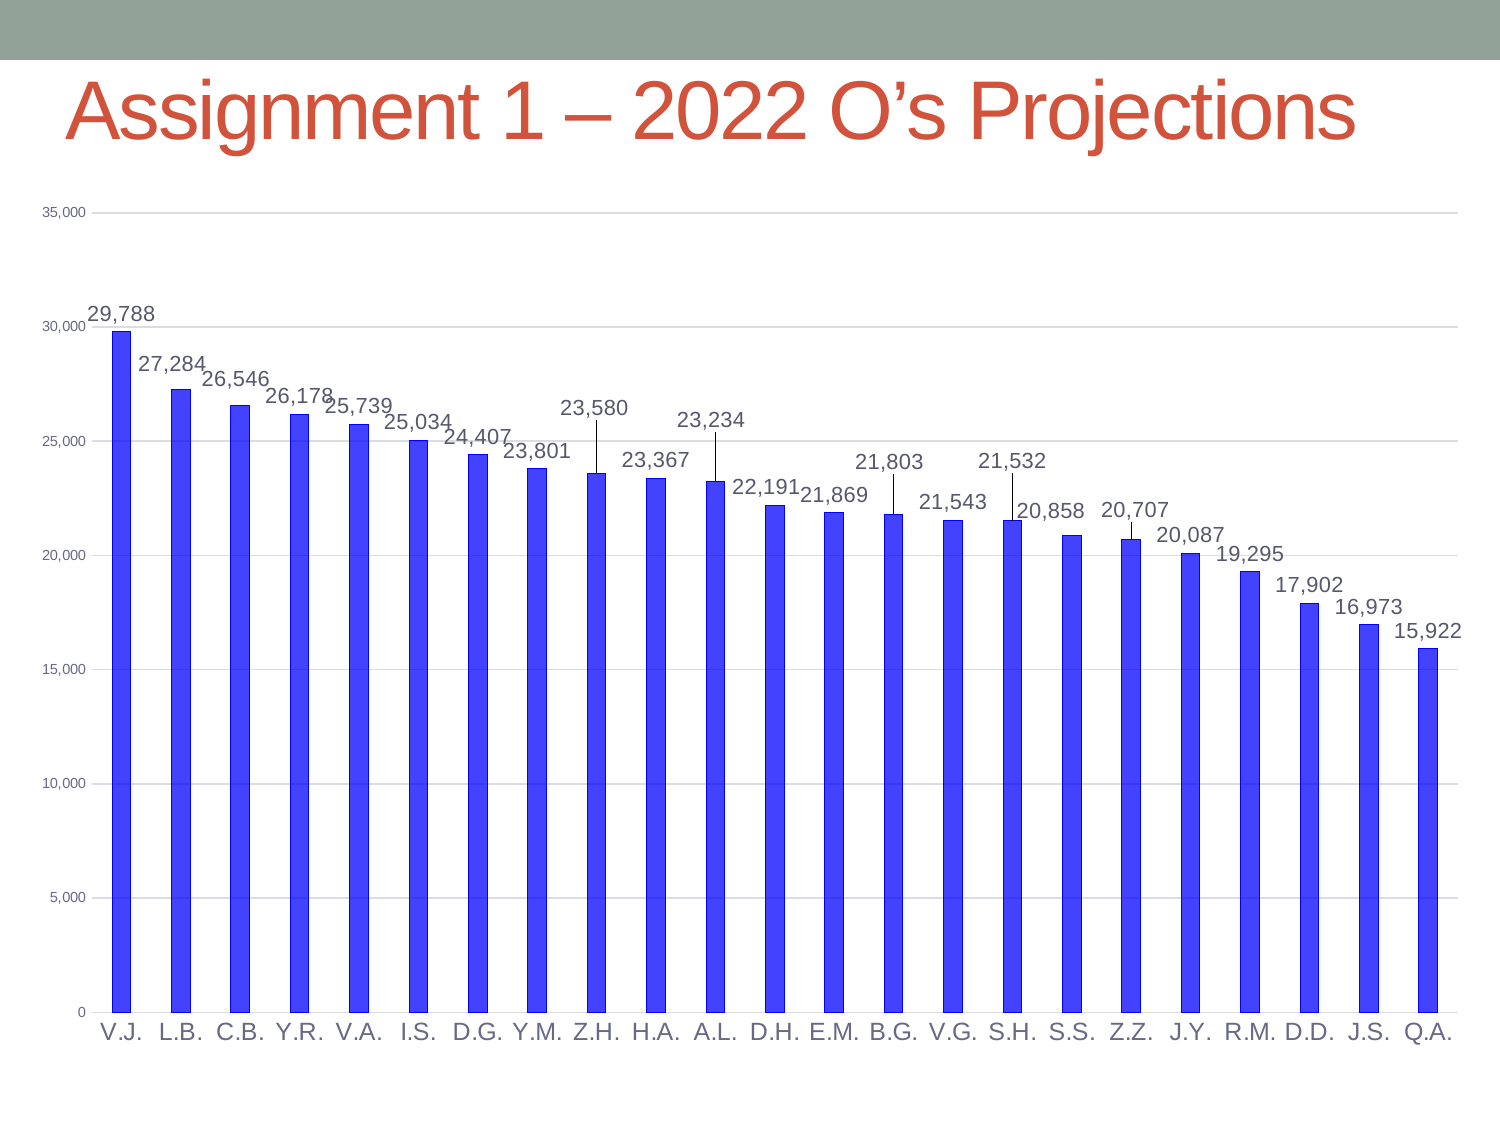

# Assignment 1 – 2022 O’s Projections

### Chart

| Category | Series 1 |
|---|---|
| V.J. | 29788.0 |
| L.B. | 27284.0 |
| C.B. | 26546.0 |
| Y.R. | 26178.0 |
| V.A. | 25739.0 |
| I.S. | 25034.0 |
| D.G. | 24407.0 |
| Y.M. | 23801.0 |
| Z.H. | 23580.0 |
| H.A. | 23367.0 |
| A.L. | 23234.0 |
| D.H. | 22191.0 |
| E.M. | 21869.0 |
| B.G. | 21803.0 |
| V.G. | 21543.0 |
| S.H. | 21532.0 |
| S.S. | 20858.0 |
| Z.Z. | 20707.0 |
| J.Y. | 20087.0 |
| R.M. | 19295.0 |
| D.D. | 17902.0 |
| J.S. | 16973.0 |
| Q.A. | 15922.0 |